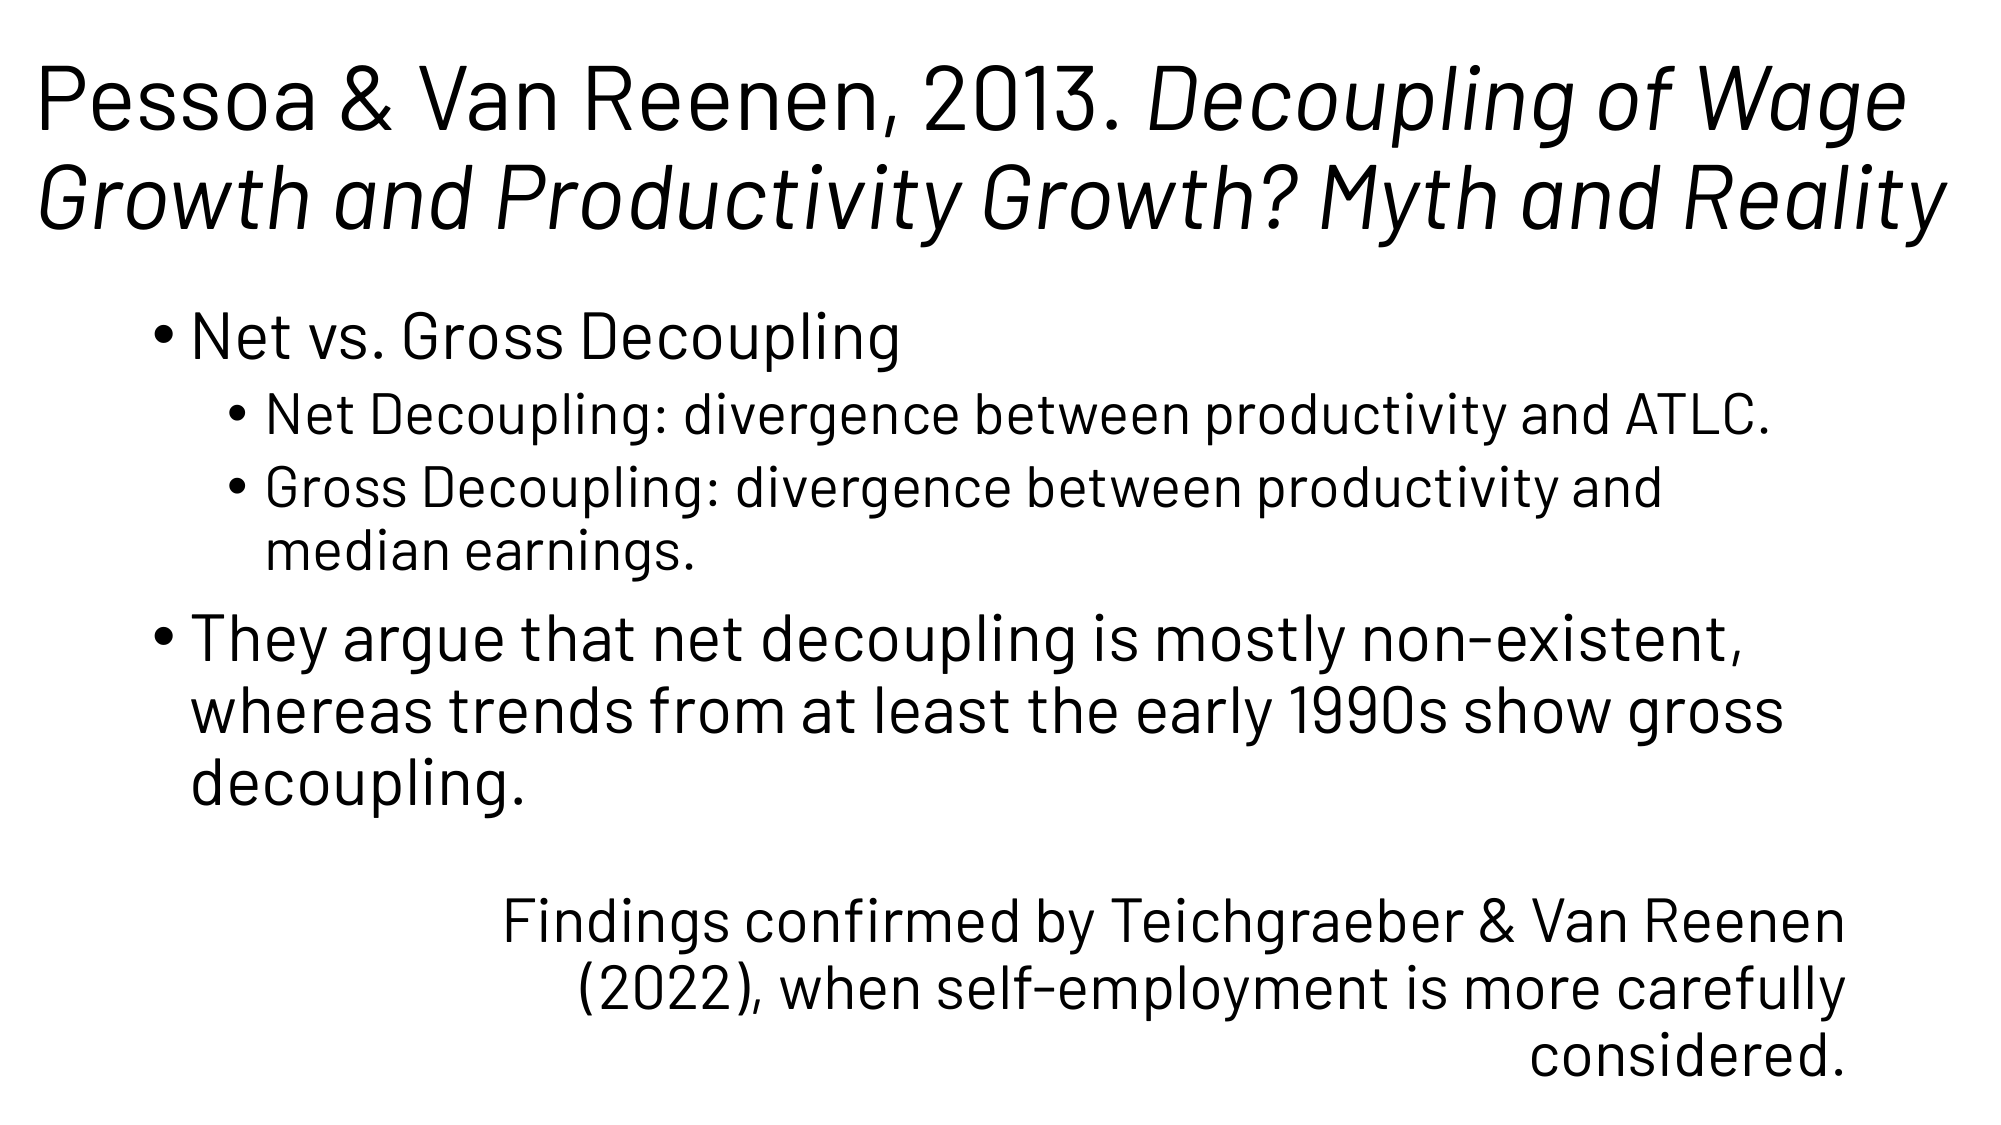

# Pessoa & Van Reenen, 2013. Decoupling of Wage Growth and Productivity Growth? Myth and Reality
Net vs. Gross Decoupling
Net Decoupling: divergence between productivity and ATLC.
Gross Decoupling: divergence between productivity and median earnings.
They argue that net decoupling is mostly non-existent, whereas trends from at least the early 1990s show gross decoupling.
Findings confirmed by Teichgraeber & Van Reenen (2022), when self-employment is more carefully considered.